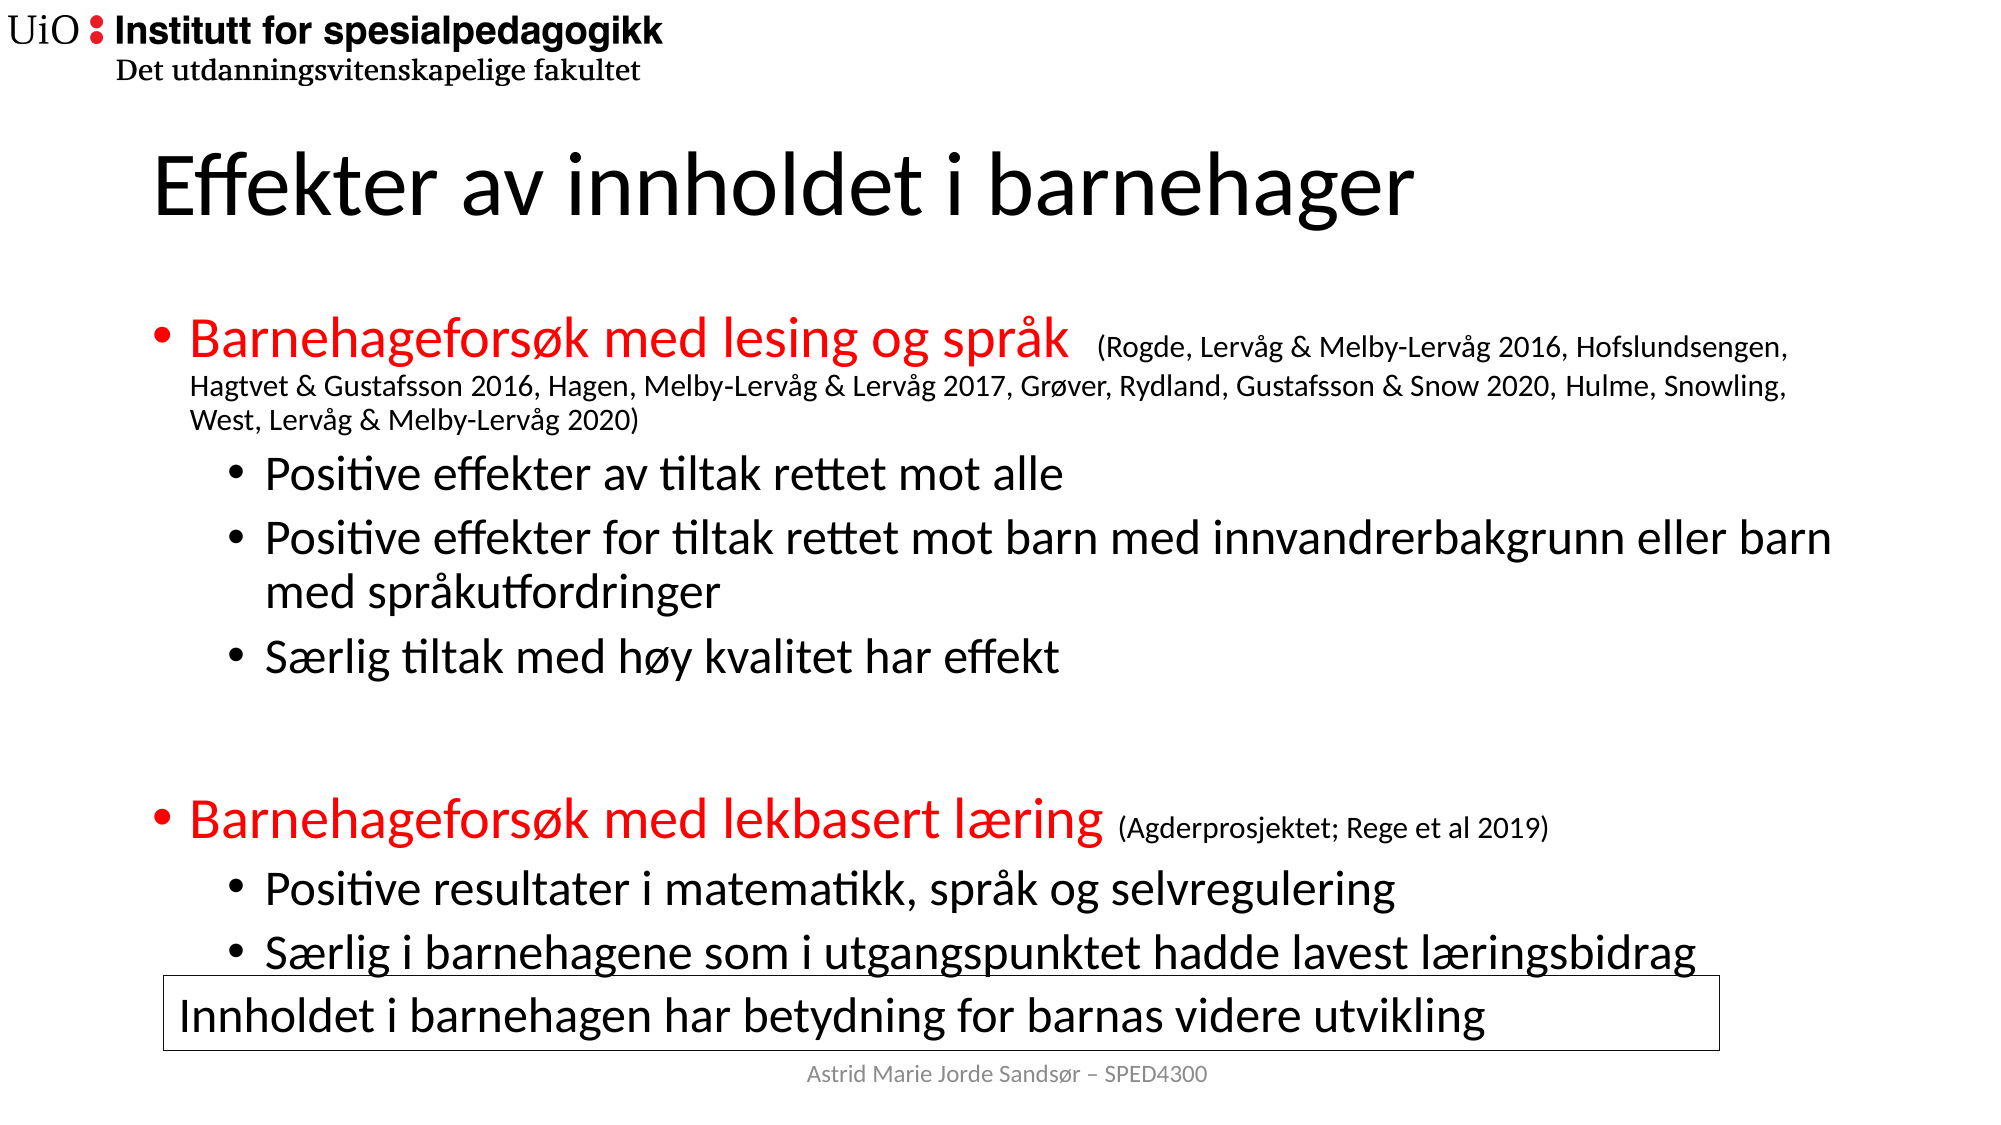

# Effekter av innholdet i barnehager
Barnehageforsøk med lesing og språk  (Rogde, Lervåg & Melby-Lervåg 2016, Hofslundsengen, Hagtvet & Gustafsson 2016, Hagen, Melby‐Lervåg & Lervåg 2017, Grøver, Rydland, Gustafsson & Snow 2020, Hulme, Snowling, West, Lervåg & Melby-Lervåg 2020)
Positive effekter av tiltak rettet mot alle
Positive effekter for tiltak rettet mot barn med innvandrerbakgrunn eller barn med språkutfordringer
Særlig tiltak med høy kvalitet har effekt

Barnehageforsøk med lekbasert læring (Agderprosjektet; Rege et al 2019)
Positive resultater i matematikk, språk og selvregulering
Særlig i barnehagene som i utgangspunktet hadde lavest læringsbidrag

Innholdet i barnehagen har betydning for barnas videre utvikling
Astrid Marie Jorde Sandsør – SPED4300